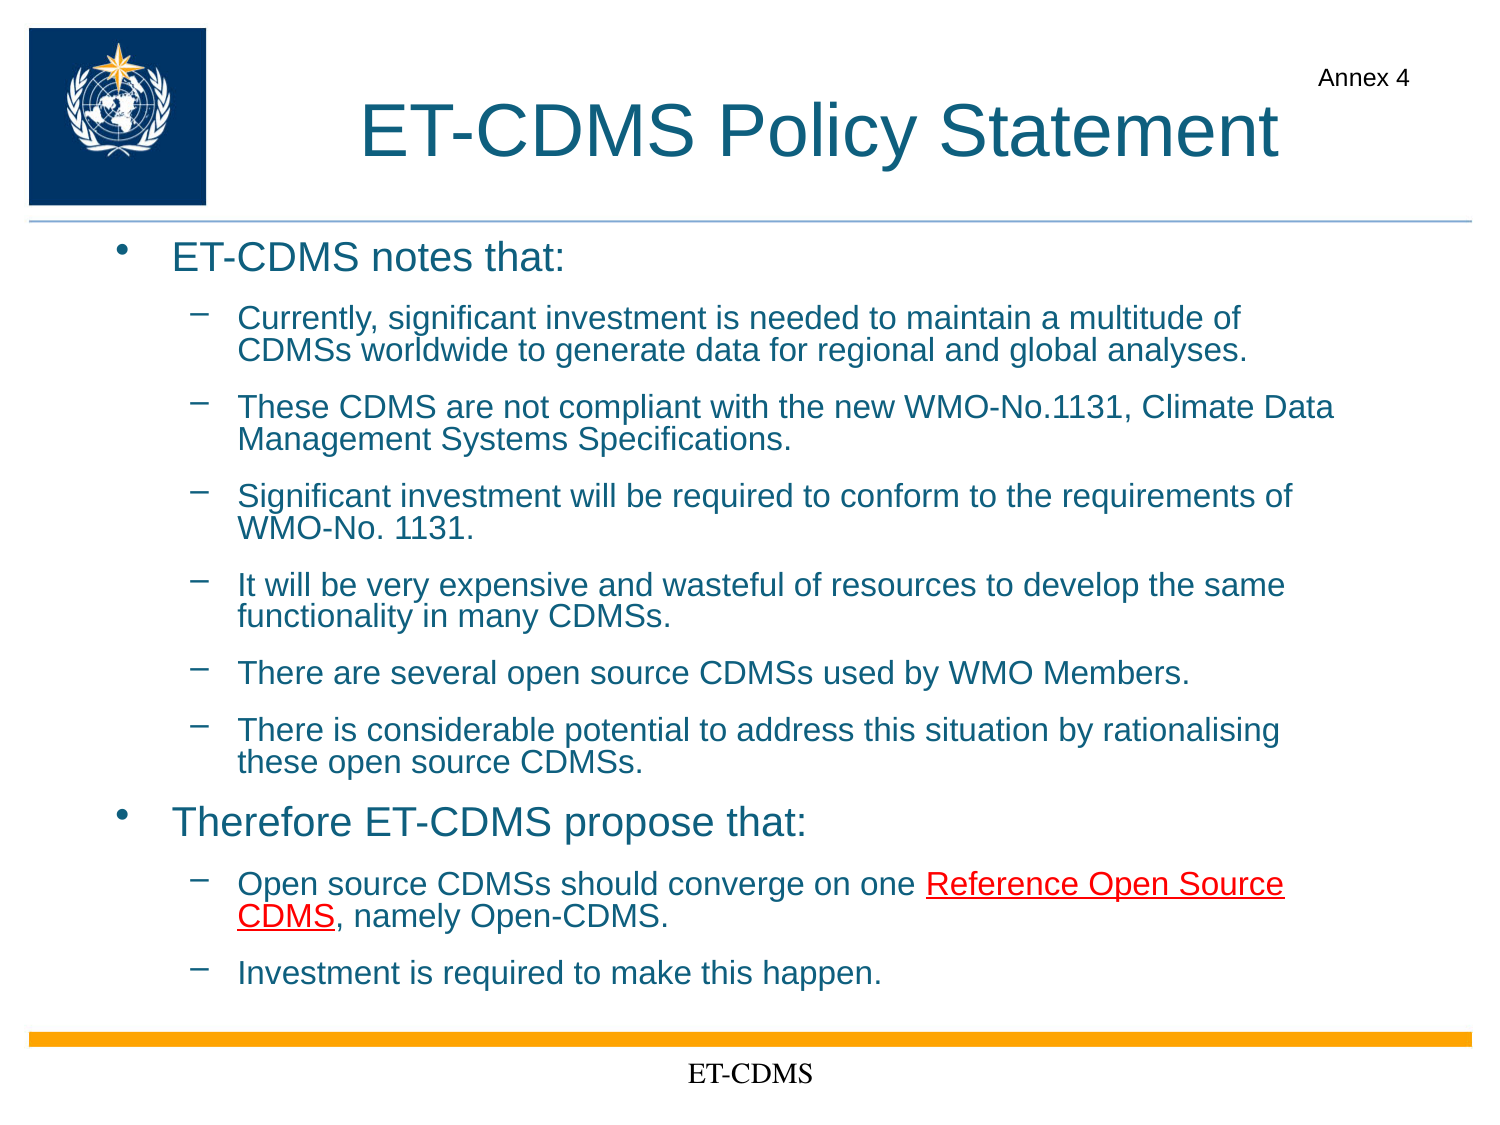

# ET-CDMS Policy Statement
Annex 4
ET-CDMS notes that:
Currently, significant investment is needed to maintain a multitude of CDMSs worldwide to generate data for regional and global analyses.
These CDMS are not compliant with the new WMO-No.1131, Climate Data Management Systems Specifications.
Significant investment will be required to conform to the requirements of WMO-No. 1131.
It will be very expensive and wasteful of resources to develop the same functionality in many CDMSs.
There are several open source CDMSs used by WMO Members.
There is considerable potential to address this situation by rationalising these open source CDMSs.
Therefore ET-CDMS propose that:
Open source CDMSs should converge on one Reference Open Source CDMS, namely Open-CDMS.
Investment is required to make this happen.

ET-CDMS